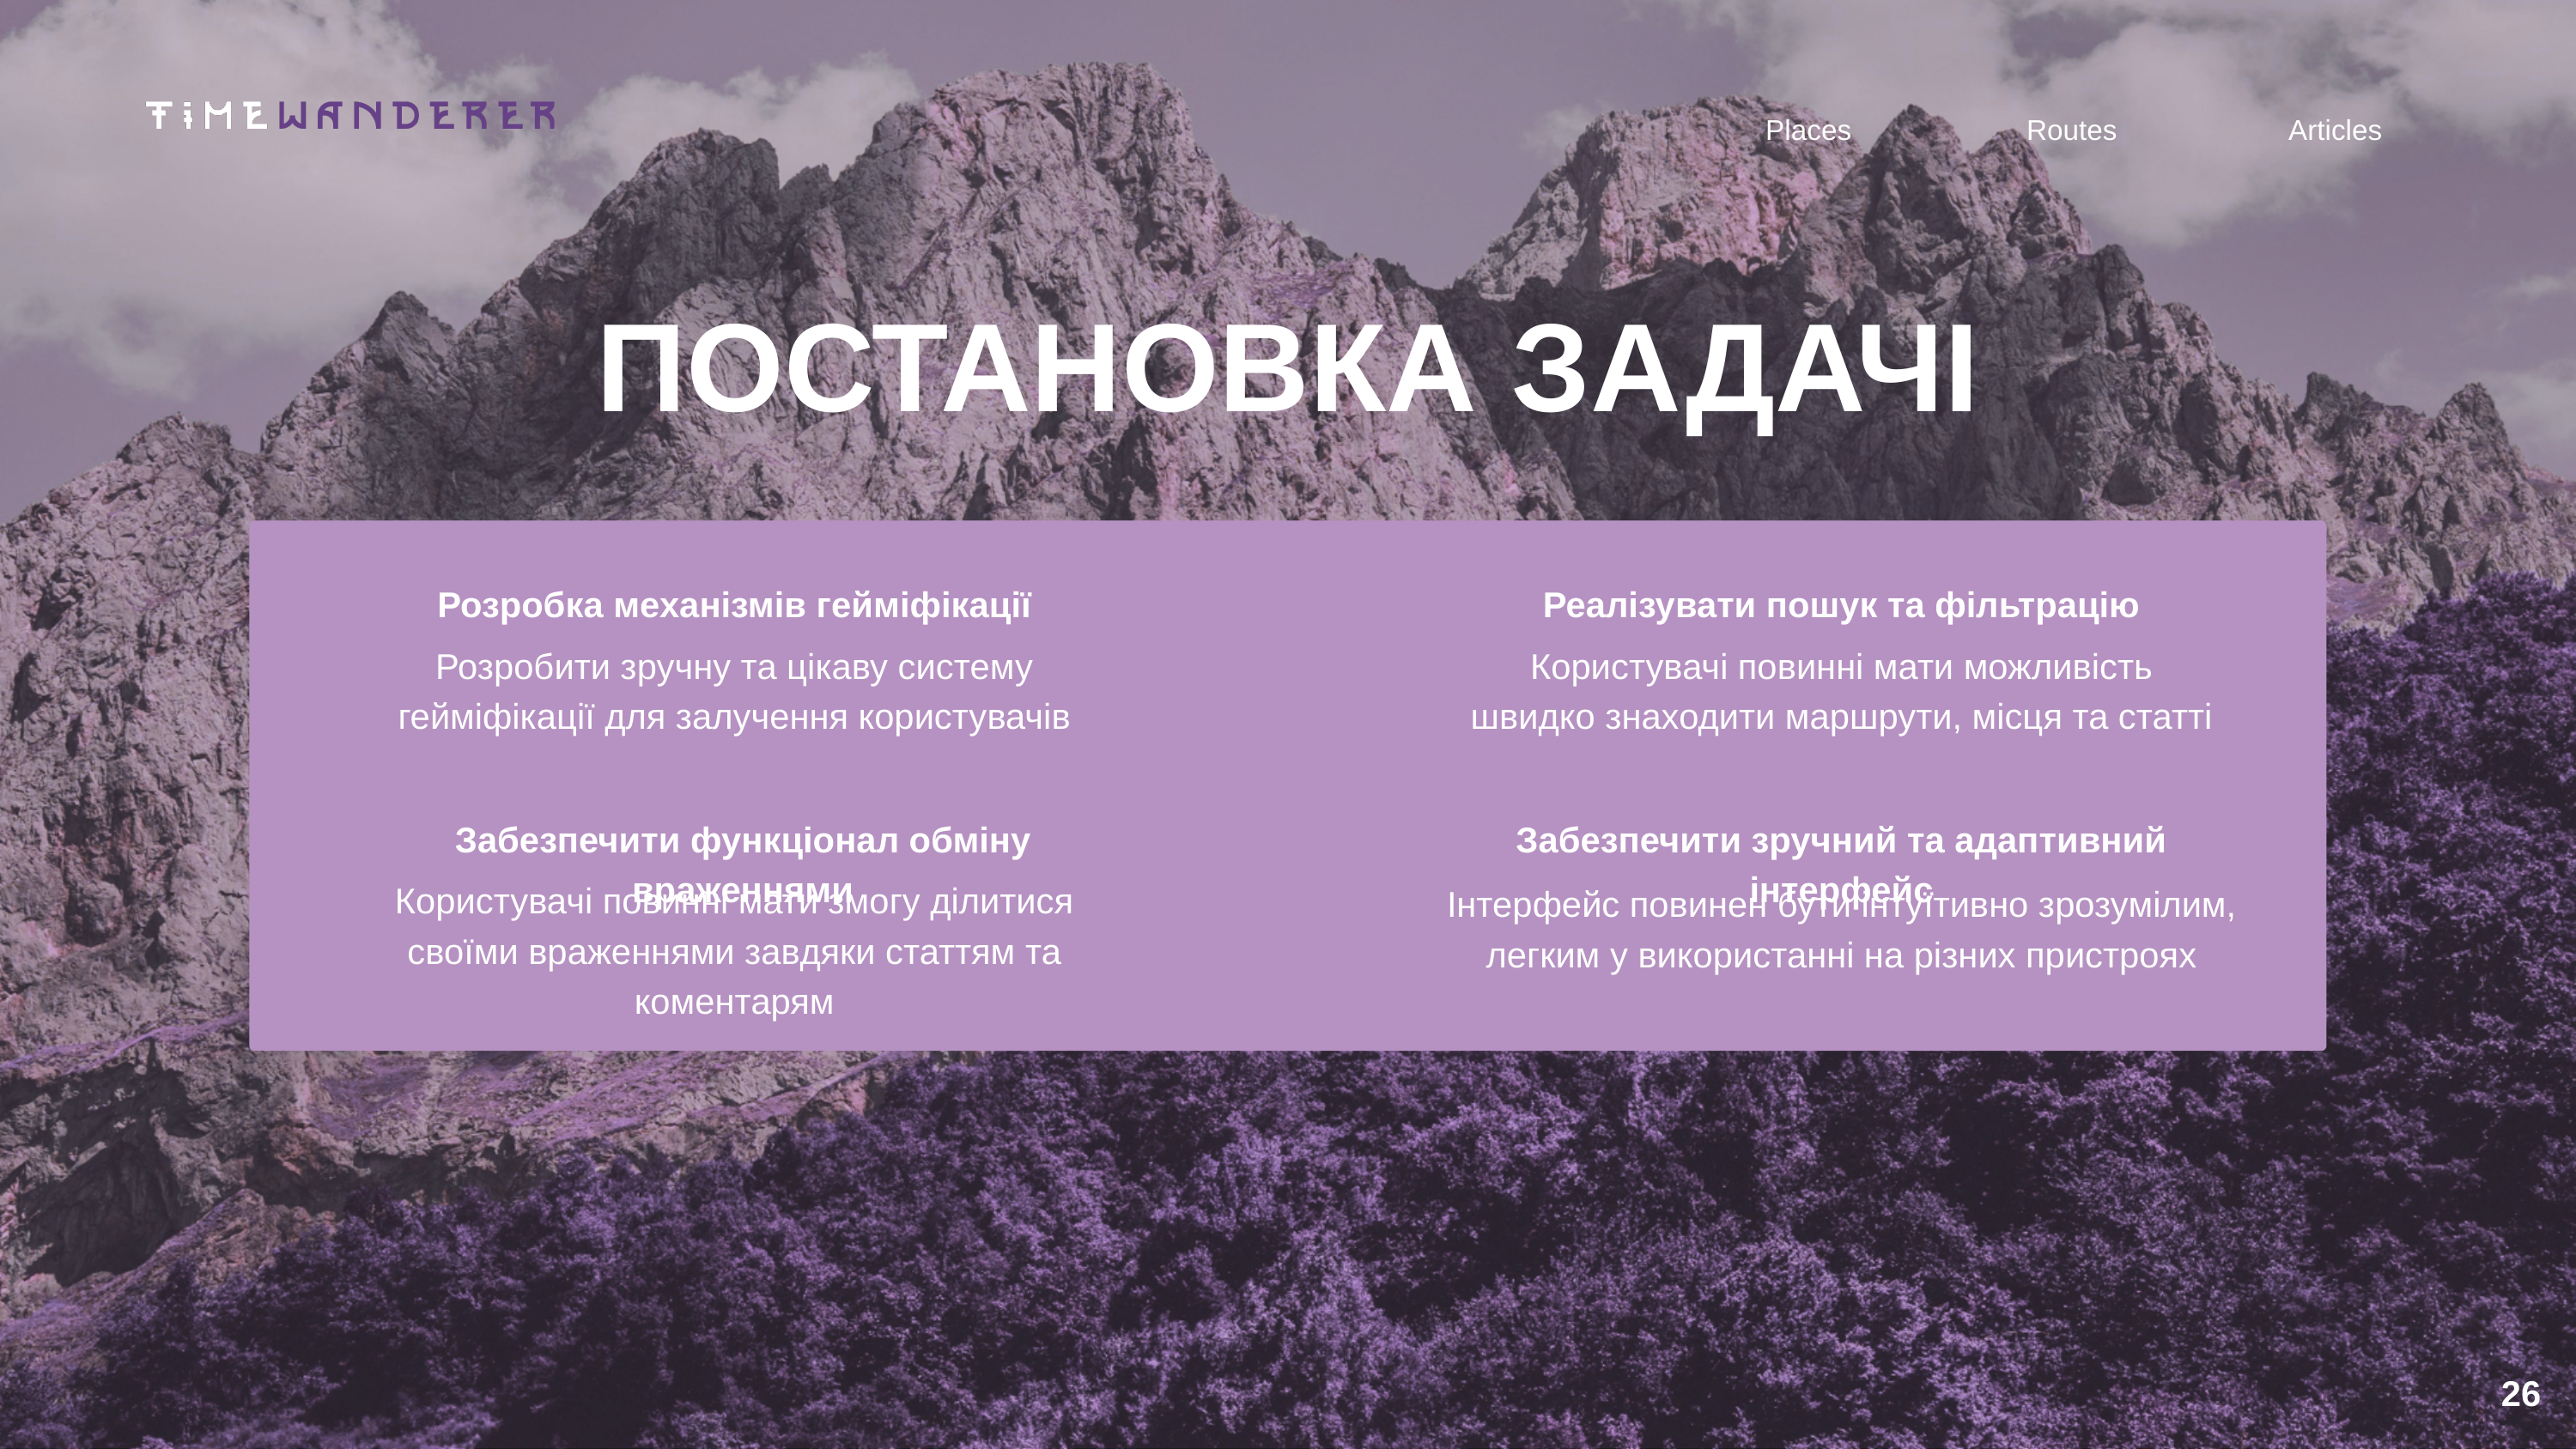

Places
Routes
Articles
ПОСТАНОВКА ЗАДАЧІ

Розробка механізмів гейміфікації
Реалізувати пошук та фільтрацію
Розробити зручну та цікаву систему гейміфікації для залучення користувачів
Користувачі повинні мати можливість швидко знаходити маршрути, місця та статті
Забезпечити функціонал обміну враженнями
Забезпечити зручний та адаптивний інтерфейс
Користувачі повинні мати змогу ділитися своїми враженнями завдяки статтям та коментарям
Інтерфейс повинен бути інтуїтивно зрозумілим, легким у використанні на різних пристроях
26